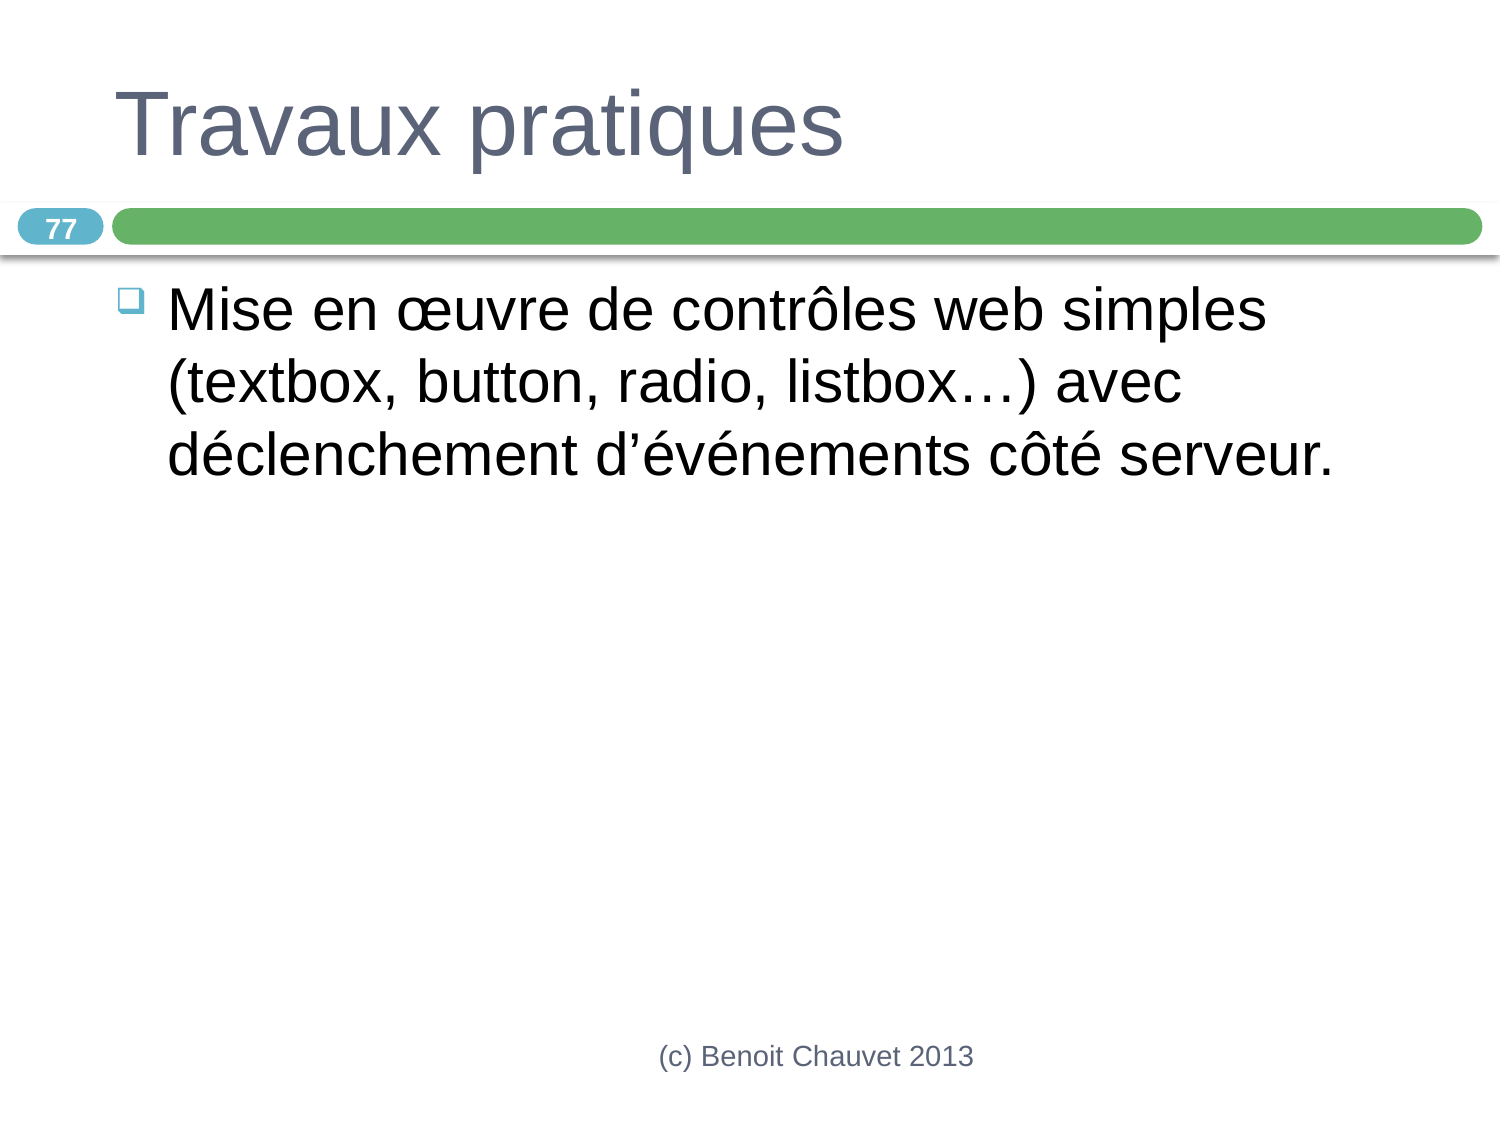

# Travaux pratiques
77
Mise en œuvre de contrôles web simples (textbox, button, radio, listbox…) avec déclenchement d’événements côté serveur.
(c) Benoit Chauvet 2013